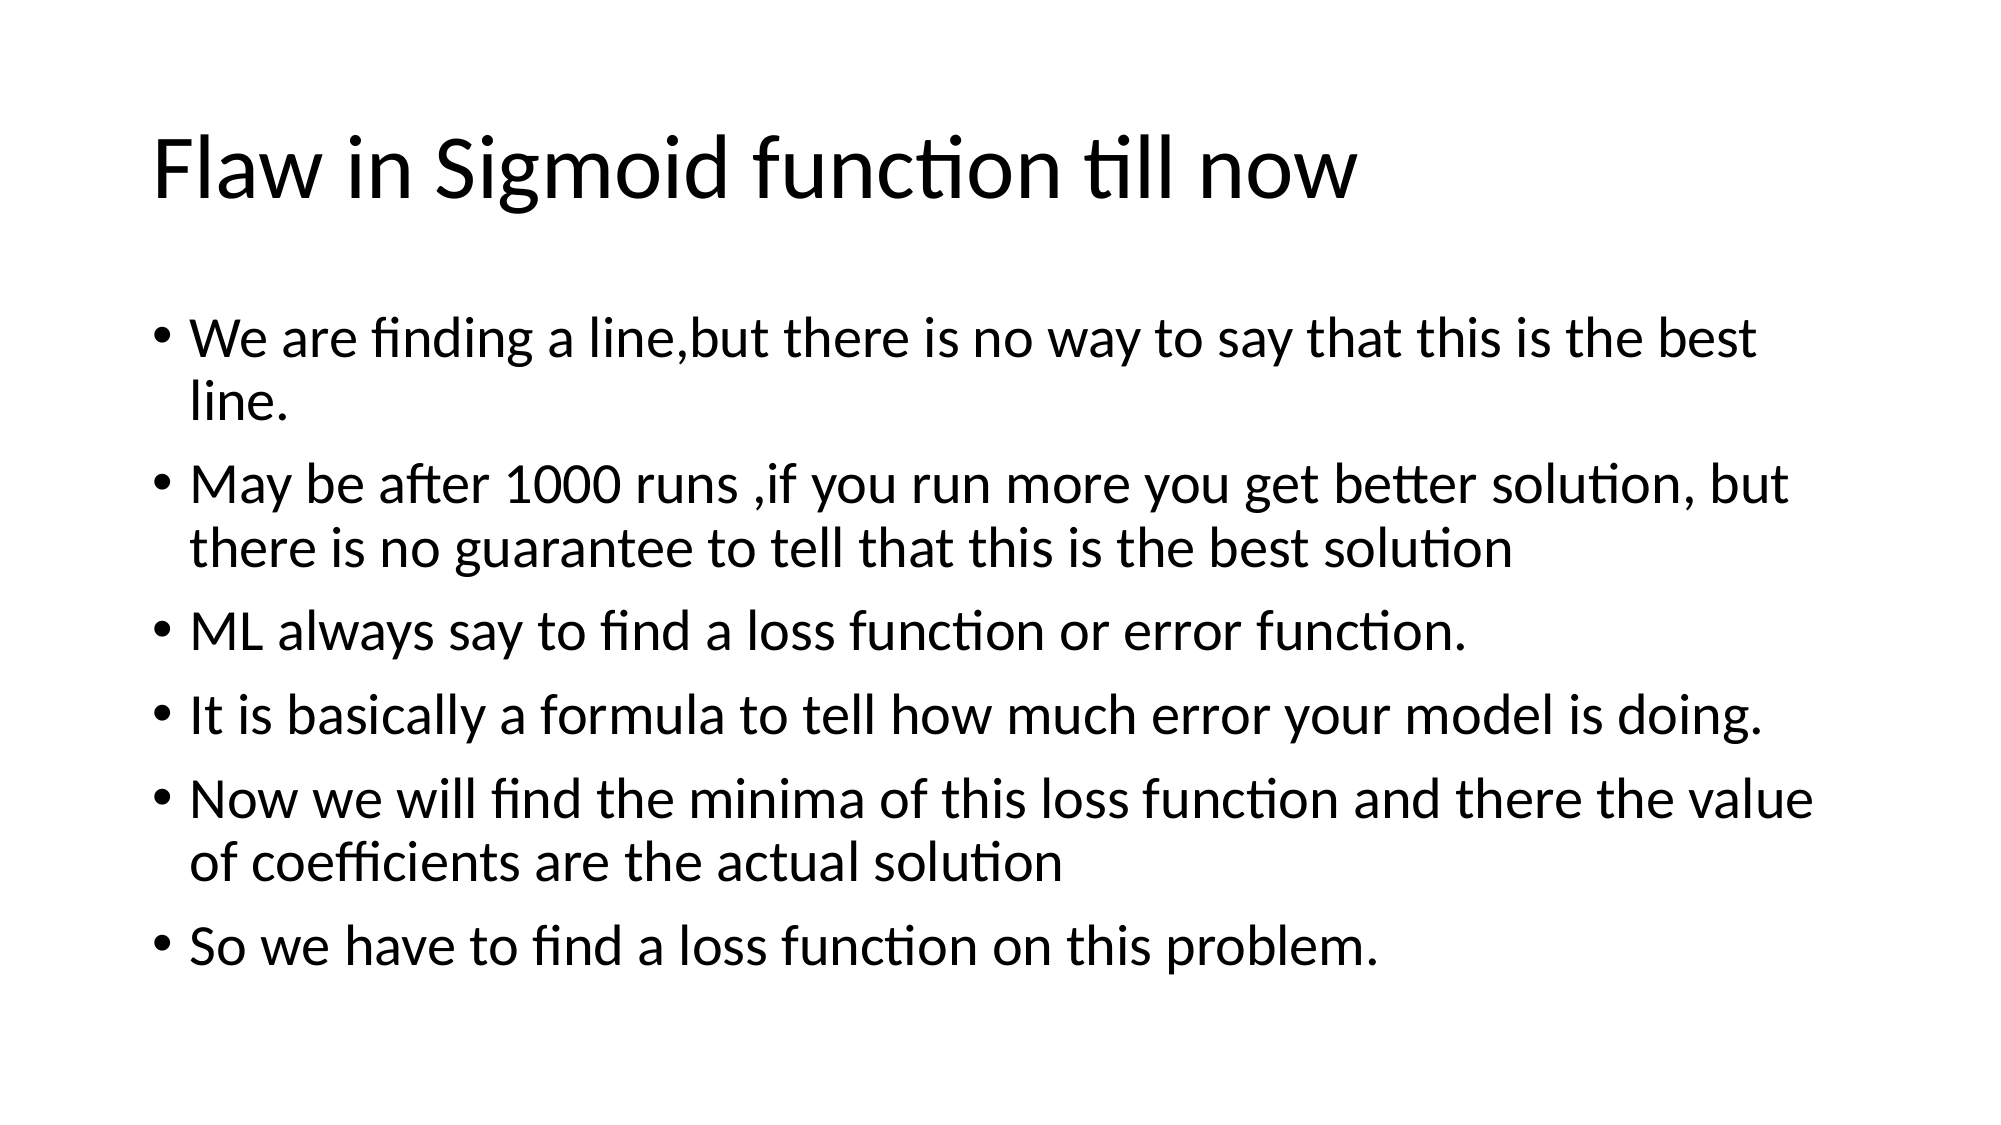

# Flaw in Sigmoid function till now
We are finding a line,but there is no way to say that this is the best line.
May be after 1000 runs ,if you run more you get better solution, but there is no guarantee to tell that this is the best solution
ML always say to find a loss function or error function.
It is basically a formula to tell how much error your model is doing.
Now we will find the minima of this loss function and there the value of coefficients are the actual solution
So we have to find a loss function on this problem.